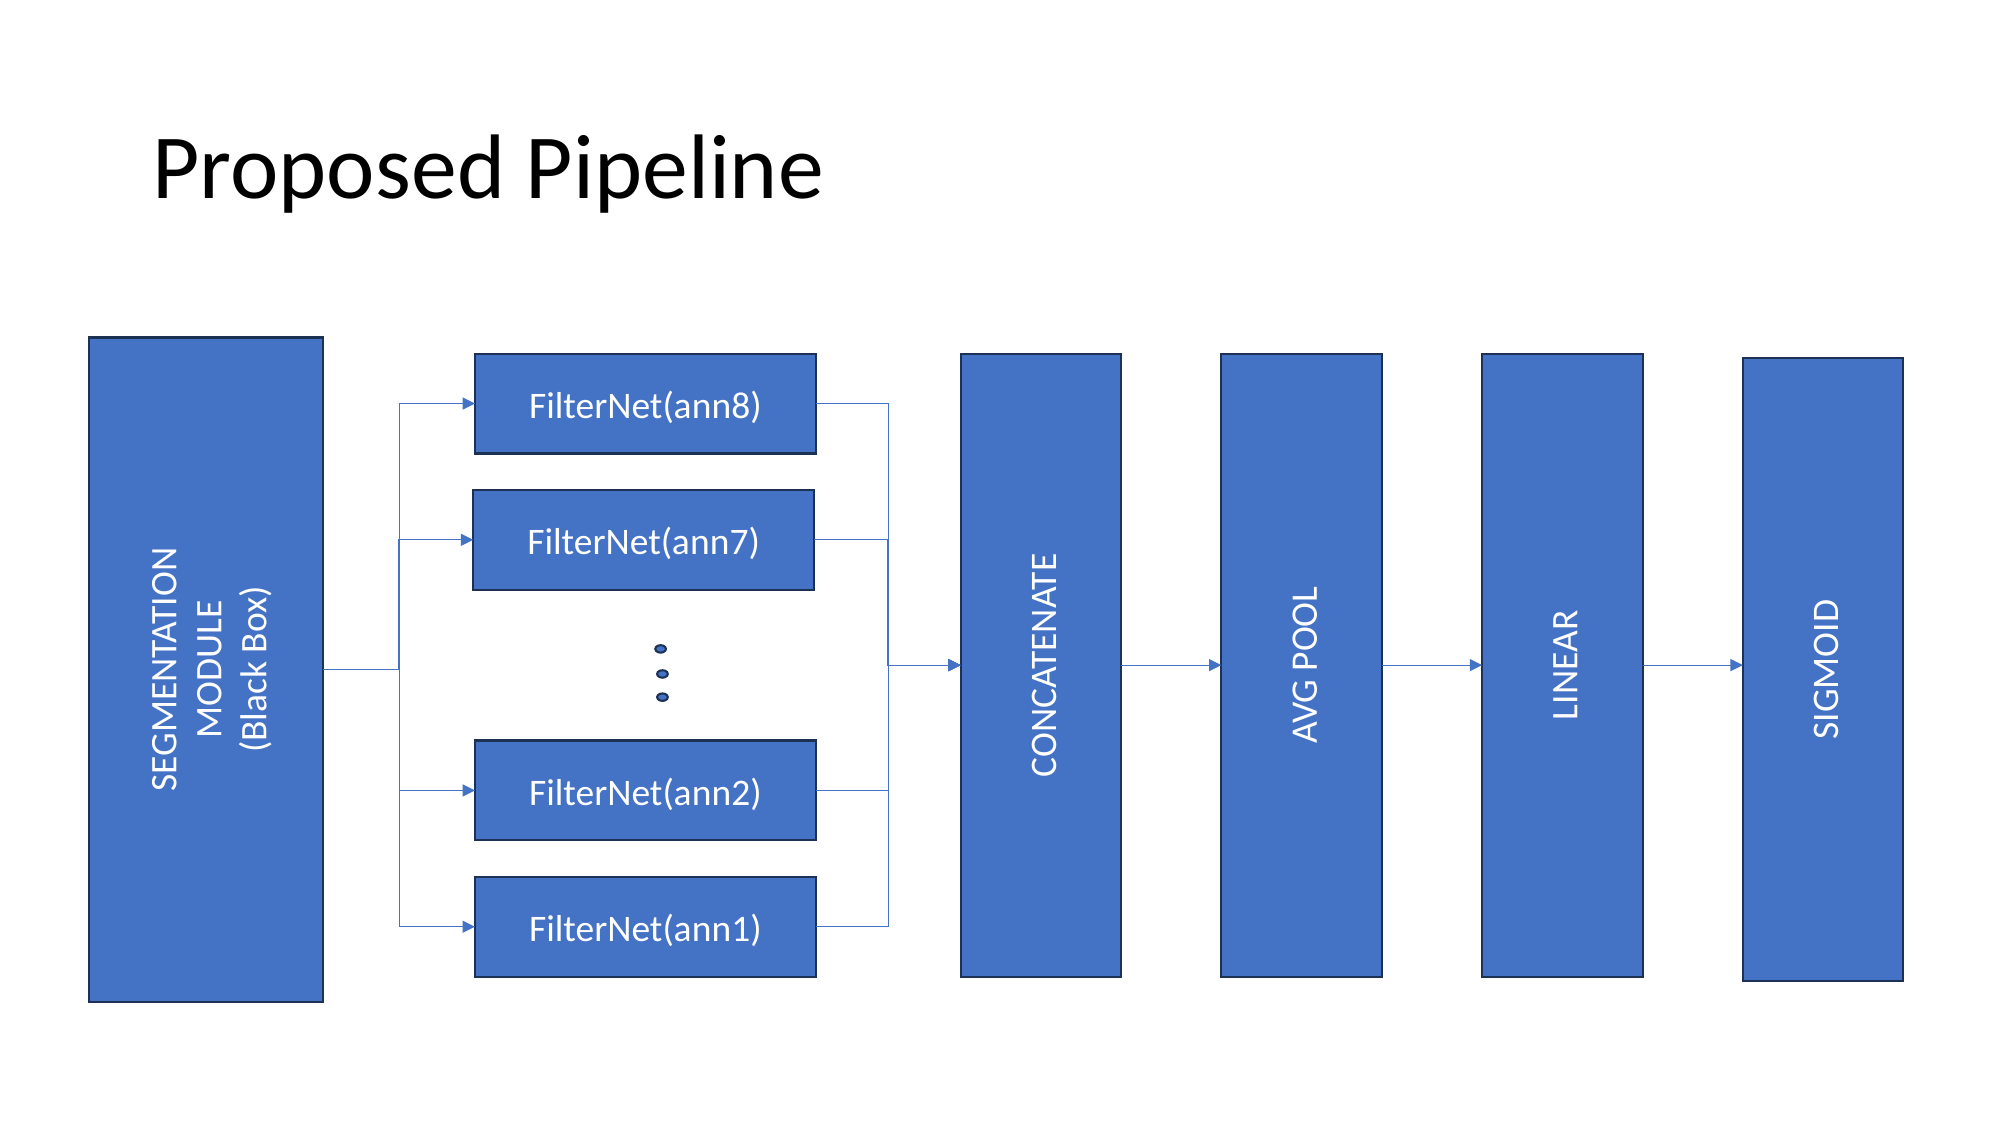

# Proposed Pipeline
SEGMENTATION
MODULE
(Black Box)
CONCATENATE
AVG POOL
LINEAR
FilterNet(ann8)
SIGMOID
FilterNet(ann7)

FilterNet(ann2)
FilterNet(ann1)